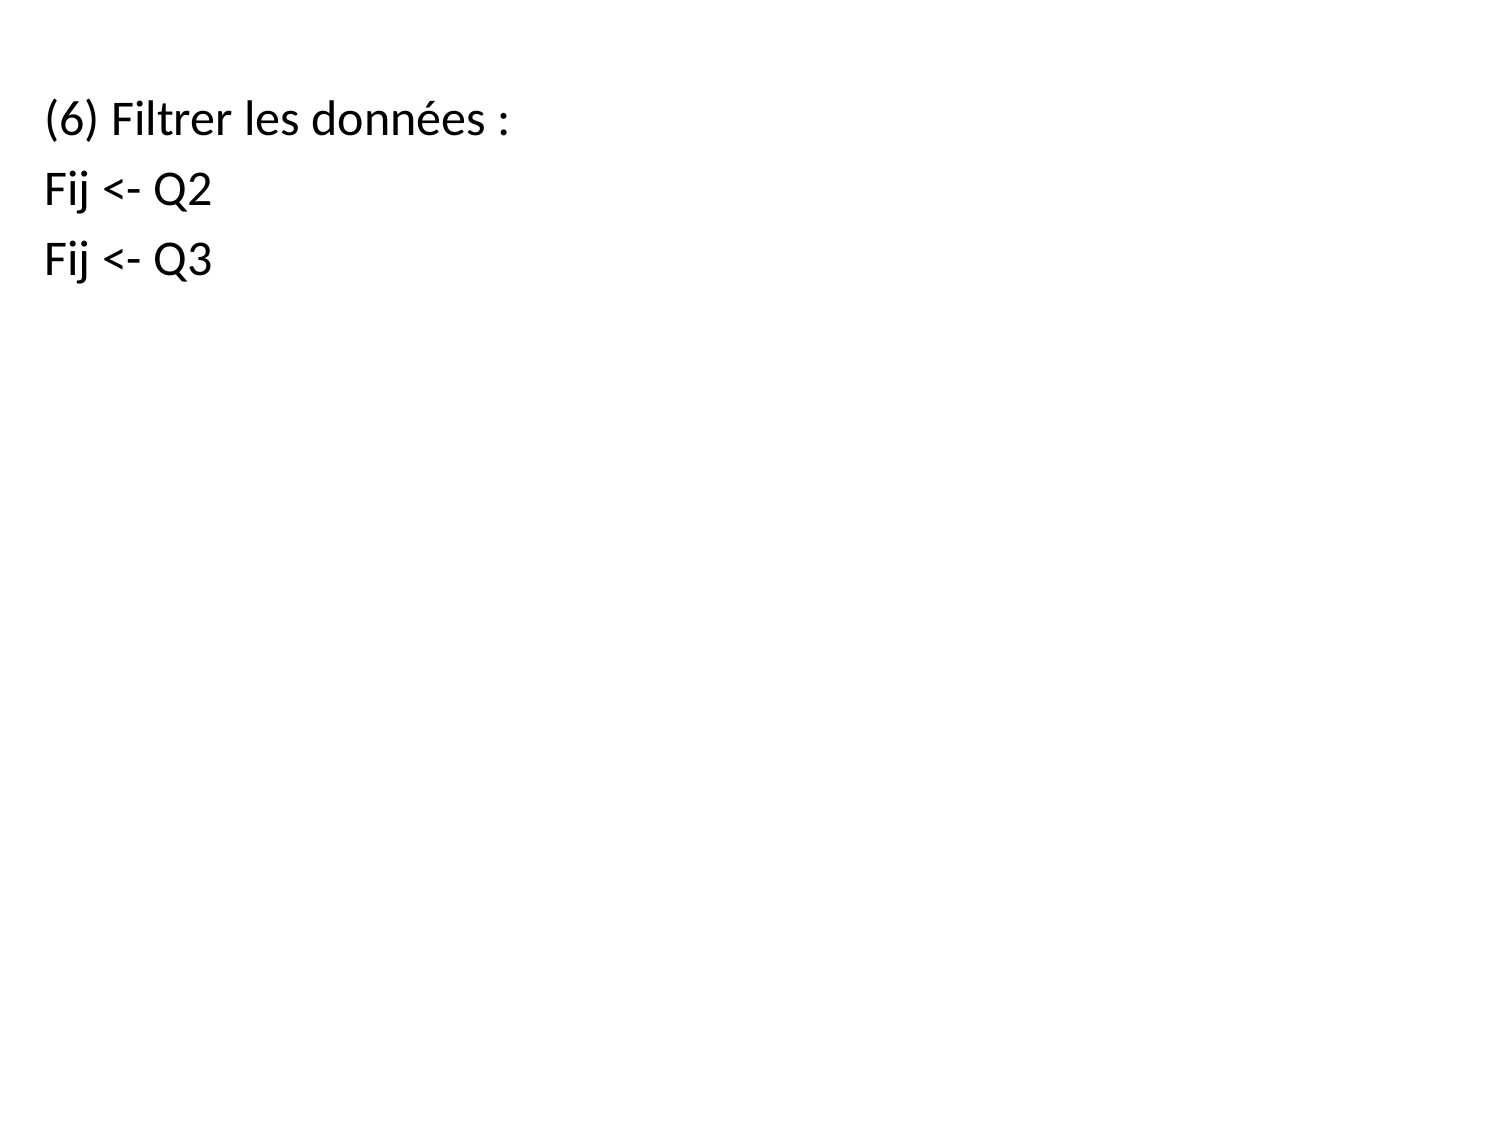

(6) Filtrer les données :
Fij <- Q2
Fij <- Q3